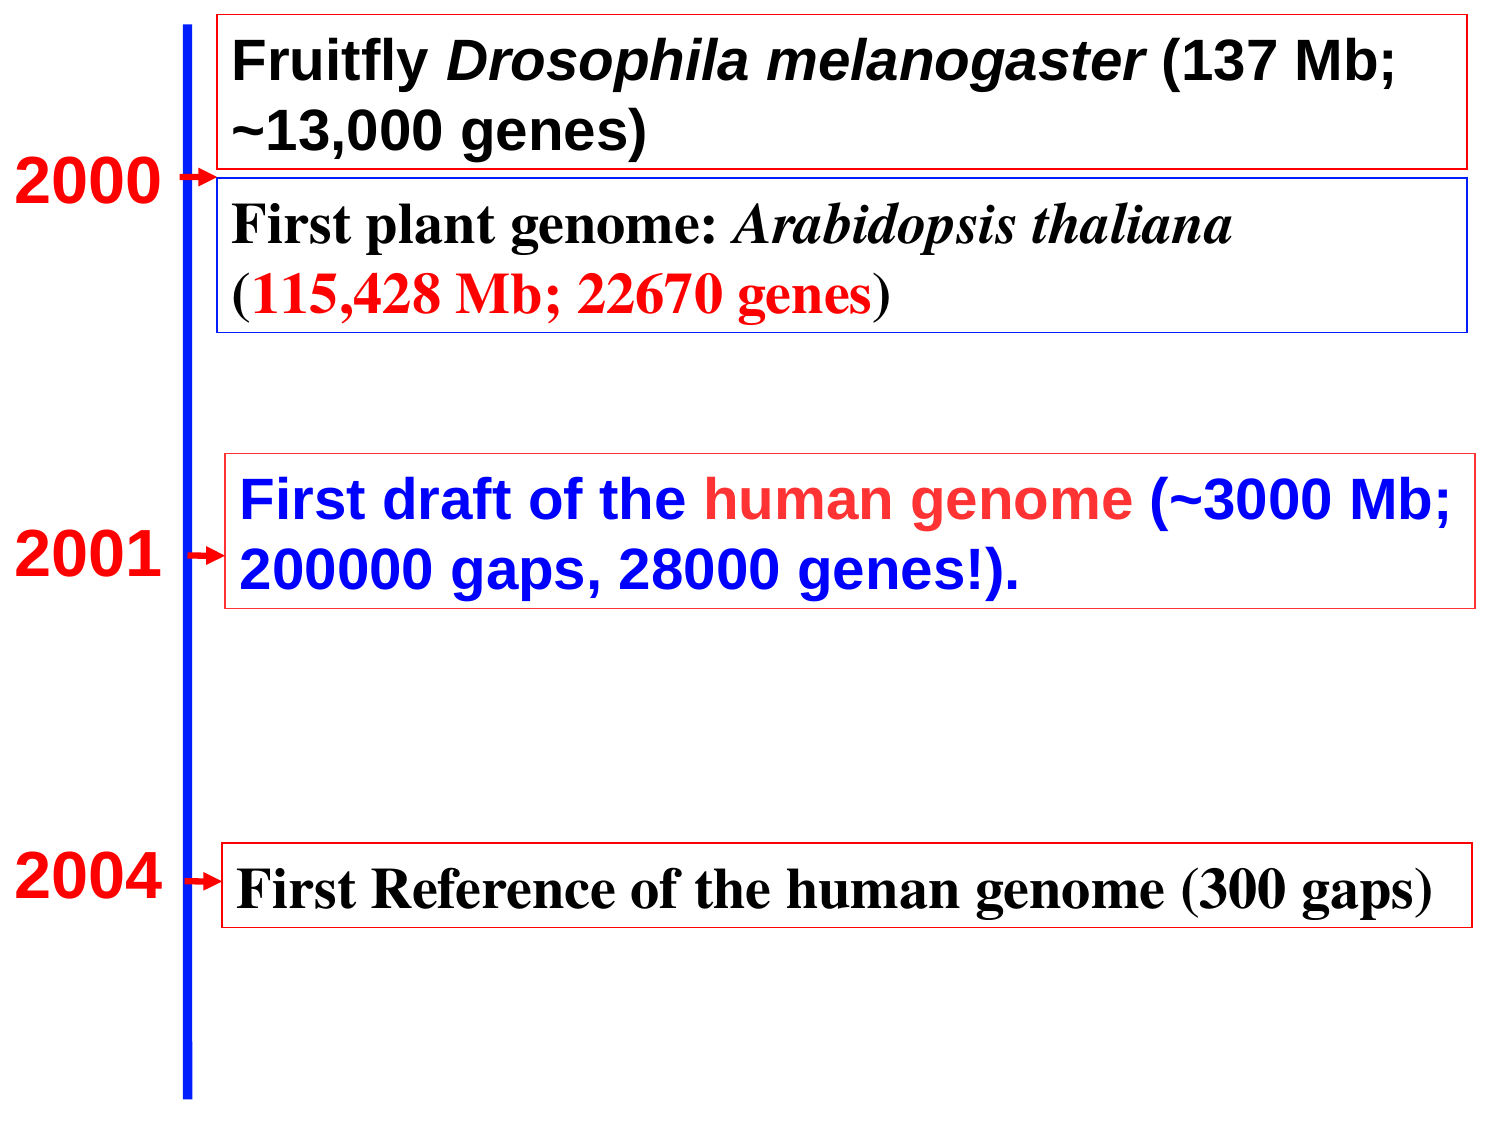

Fruitfly Drosophila melanogaster (137 Mb; ~13,000 genes)

First plant genome: Arabidopsis thaliana (115,428 Mb; 22670 genes)

2000
2001
2004
First draft of the human genome (~3000 Mb; 200000 gaps, 28000 genes!).

First Reference of the human genome (300 gaps)